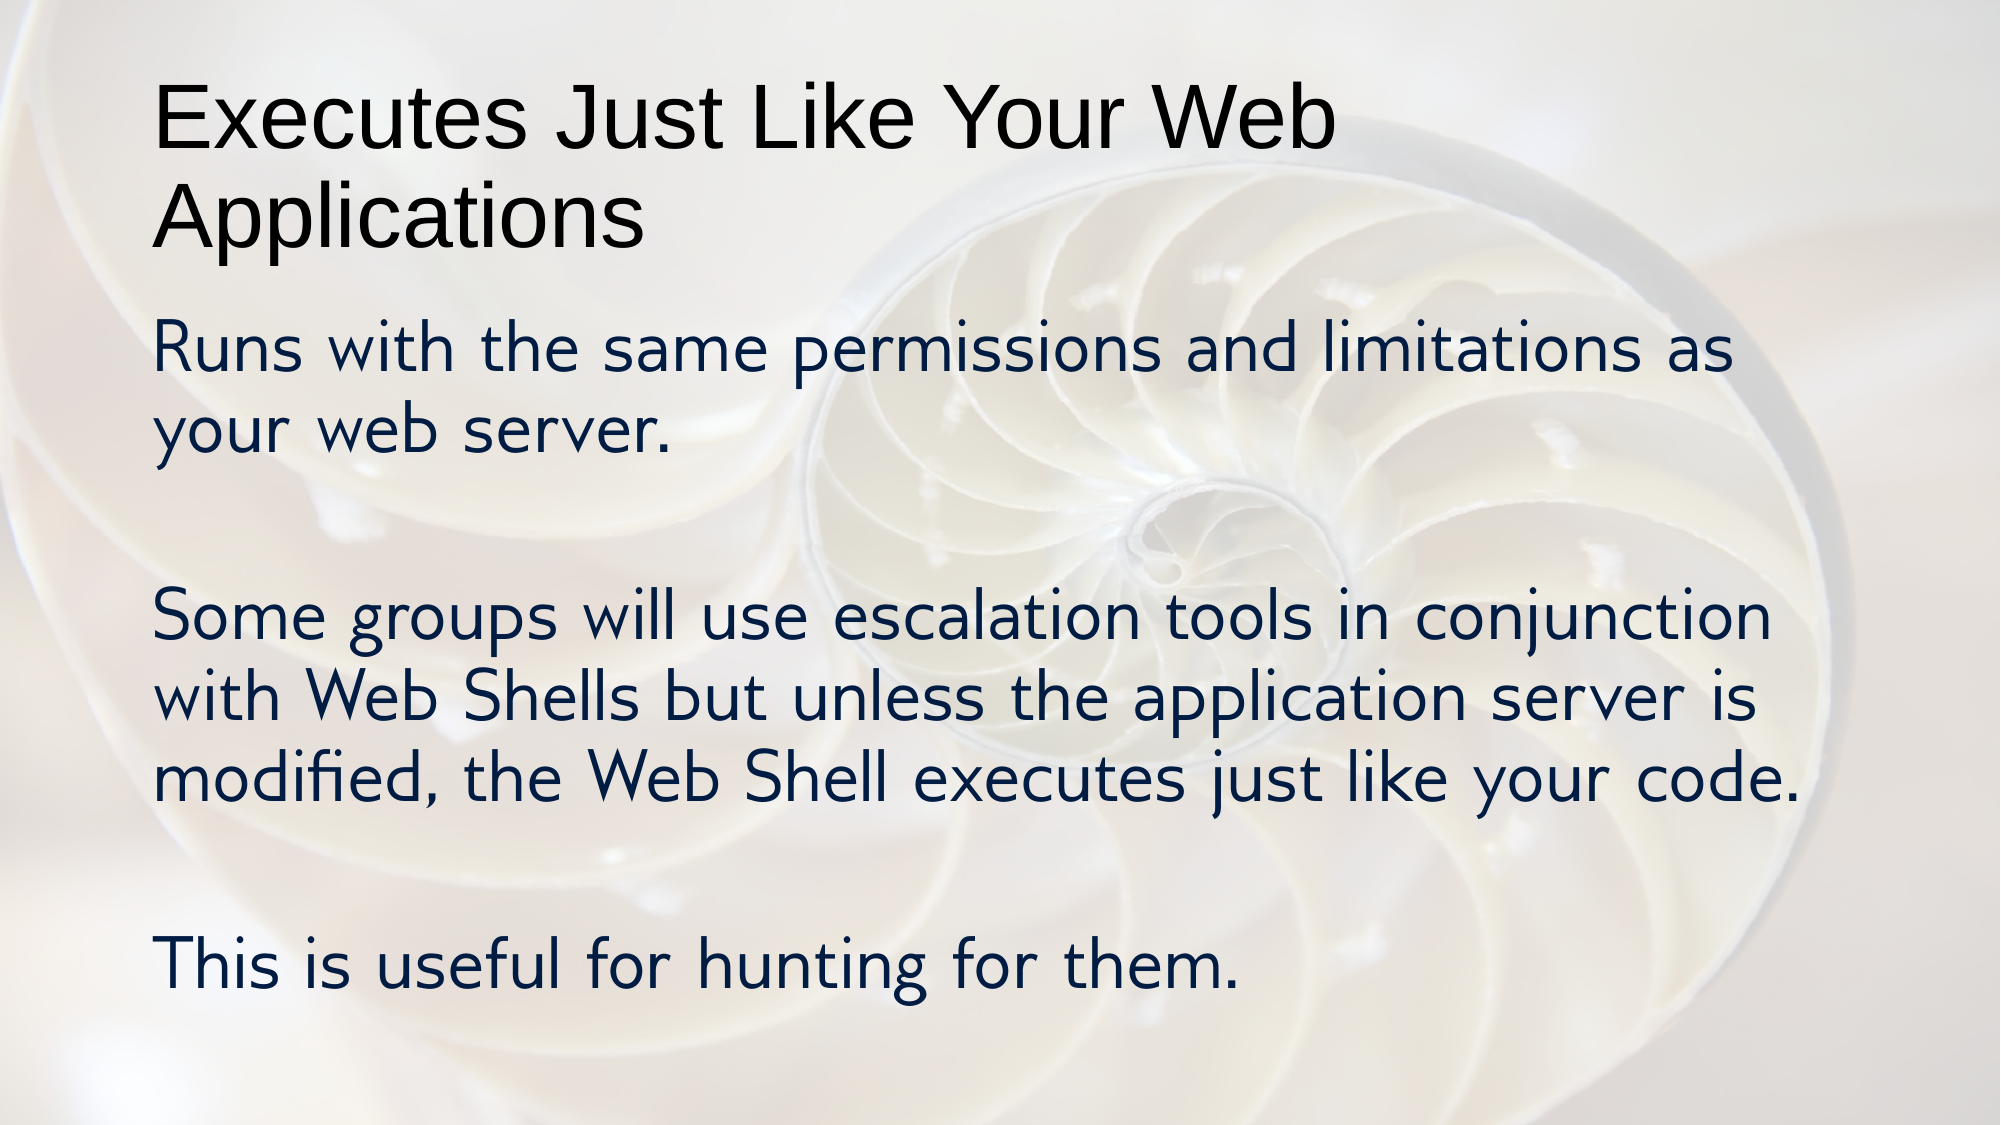

# Executes Just Like Your Web Applications
Runs with the same permissions and limitations as your web server.

Some groups will use escalation tools in conjunction with Web Shells but unless the application server is modified, the Web Shell executes just like your code.

This is useful for hunting for them.